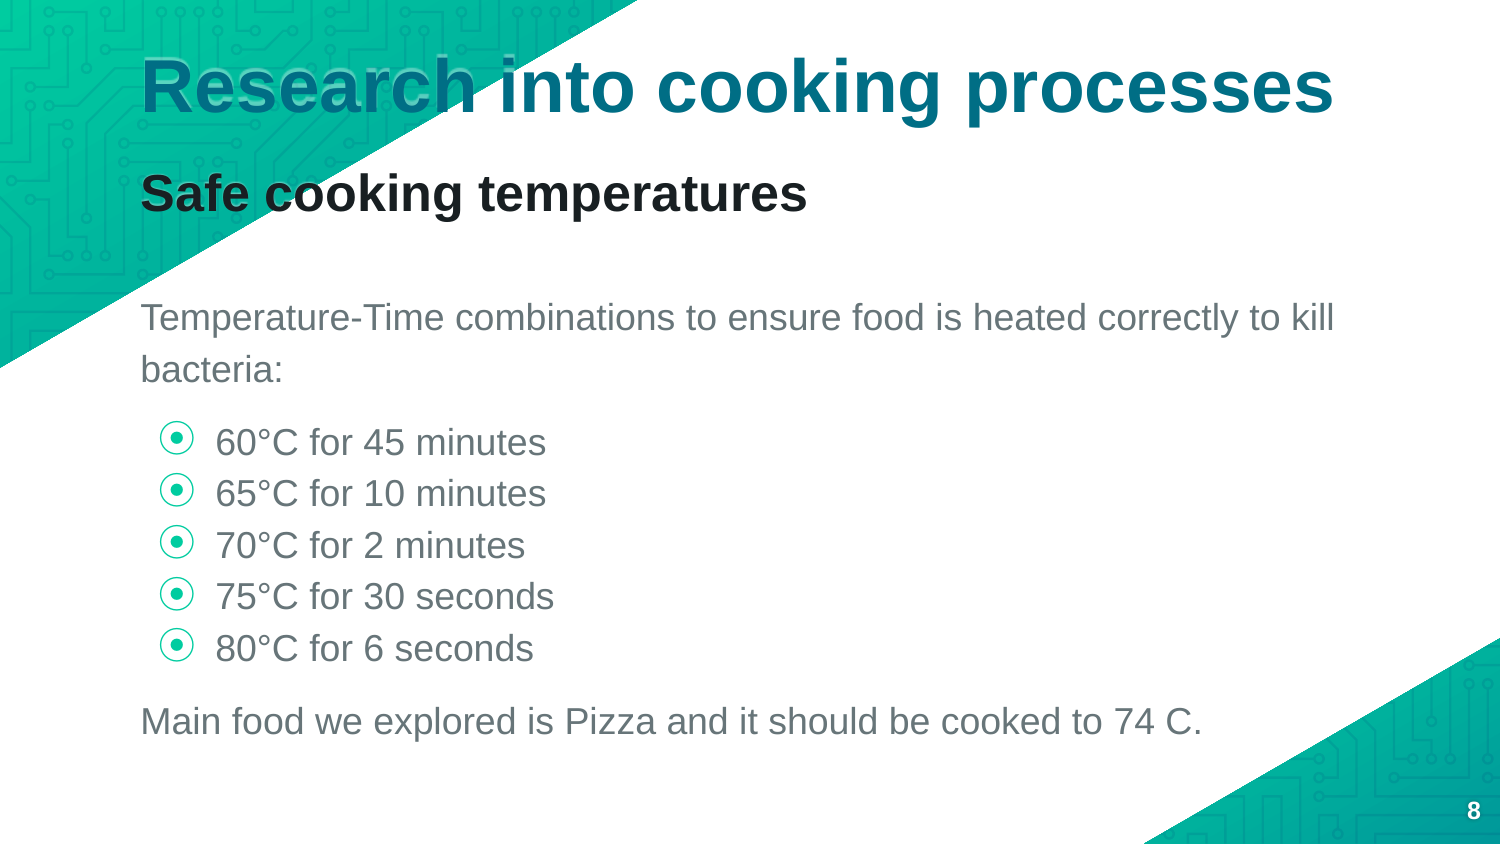

# Research into cooking processes
Safe cooking temperatures
Temperature-Time combinations to ensure food is heated correctly to kill bacteria:​
60°C for 45 minutes​
65°C for 10 minutes ​
70°C for 2 minutes​
75°C for 30 seconds​
80°C for 6 seconds​
Main food we explored is Pizza and it should be cooked to 74 C.

8